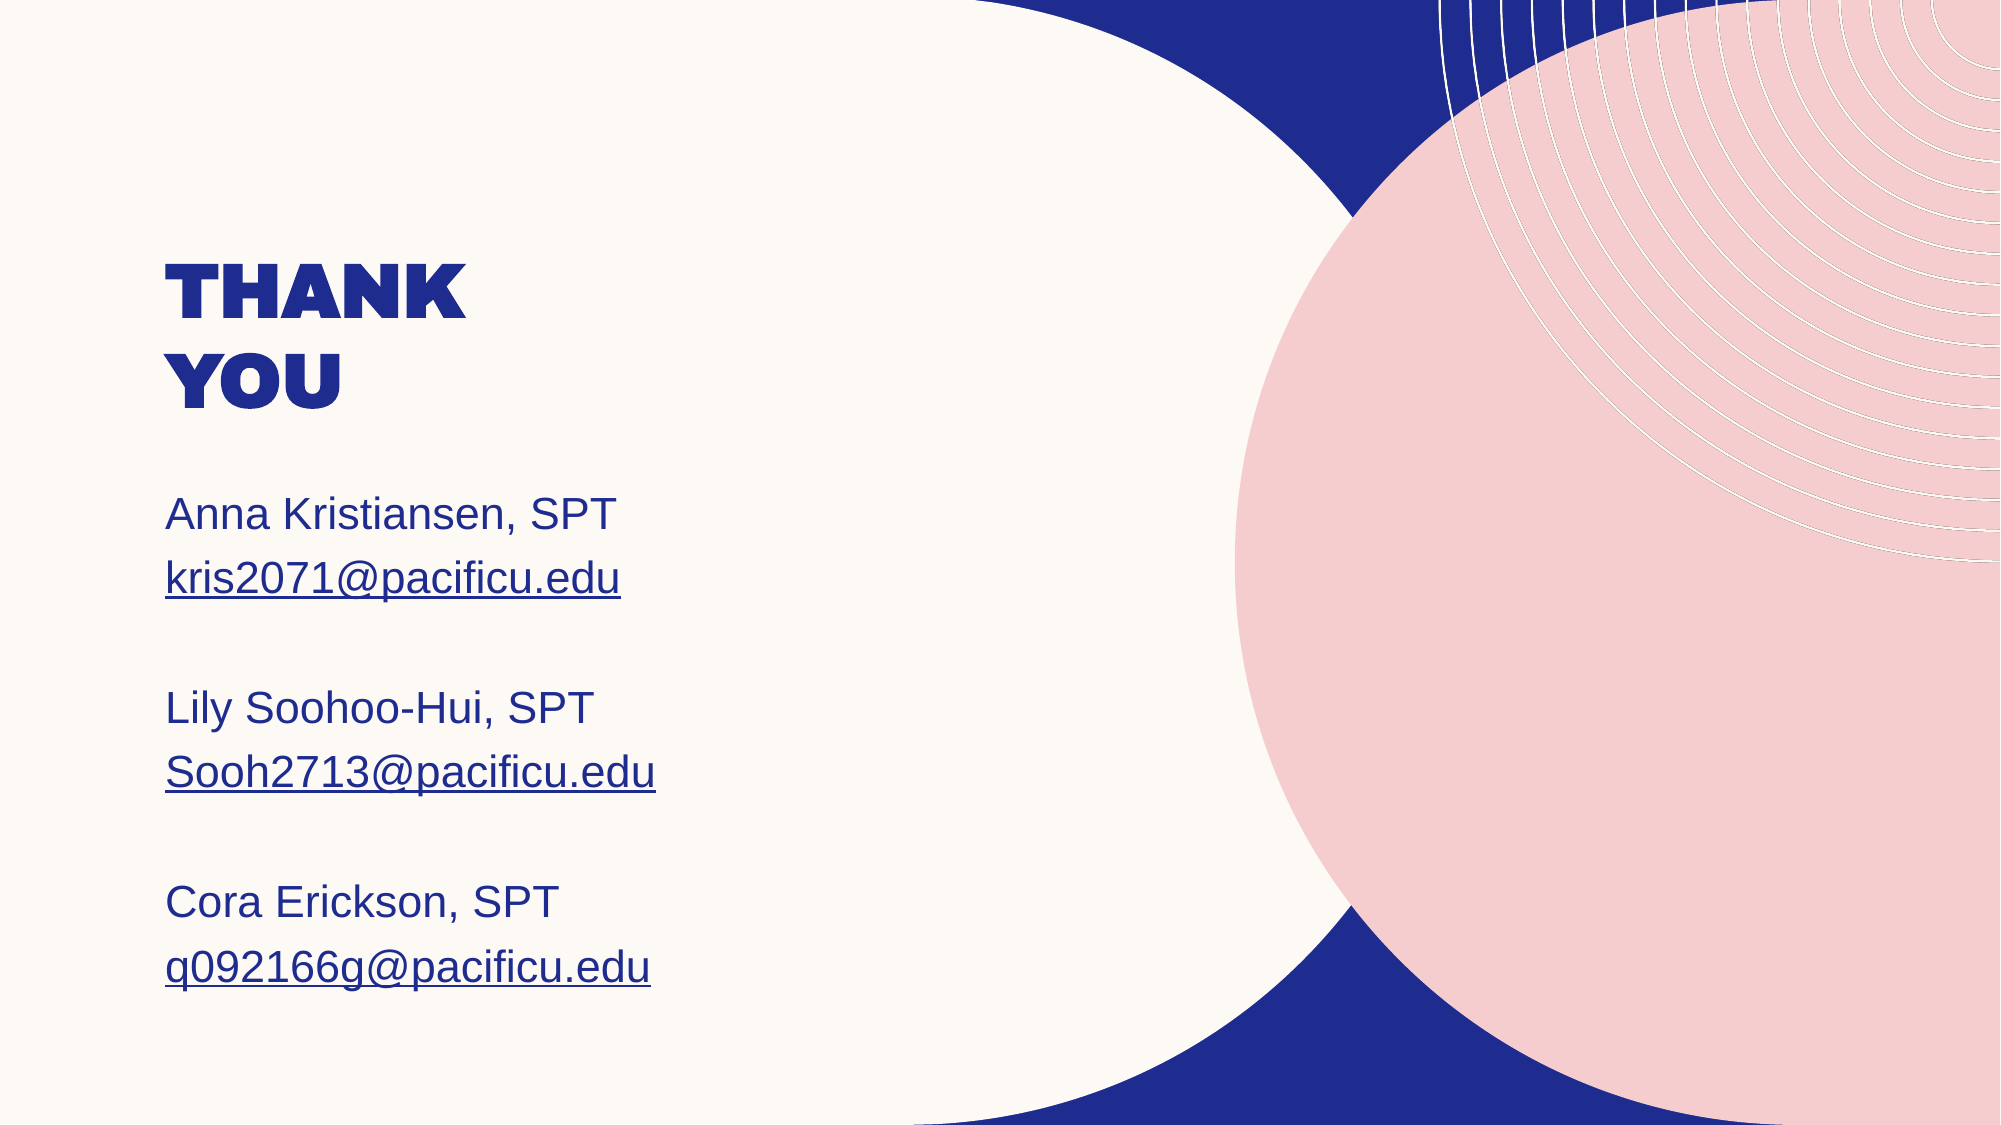

# Thank you
Anna Kristiansen, SPT
kris2071@pacificu.edu

Lily Soohoo-Hui, SPT
Sooh2713@pacificu.edu

Cora Erickson, SPT
q092166g@pacificu.edu